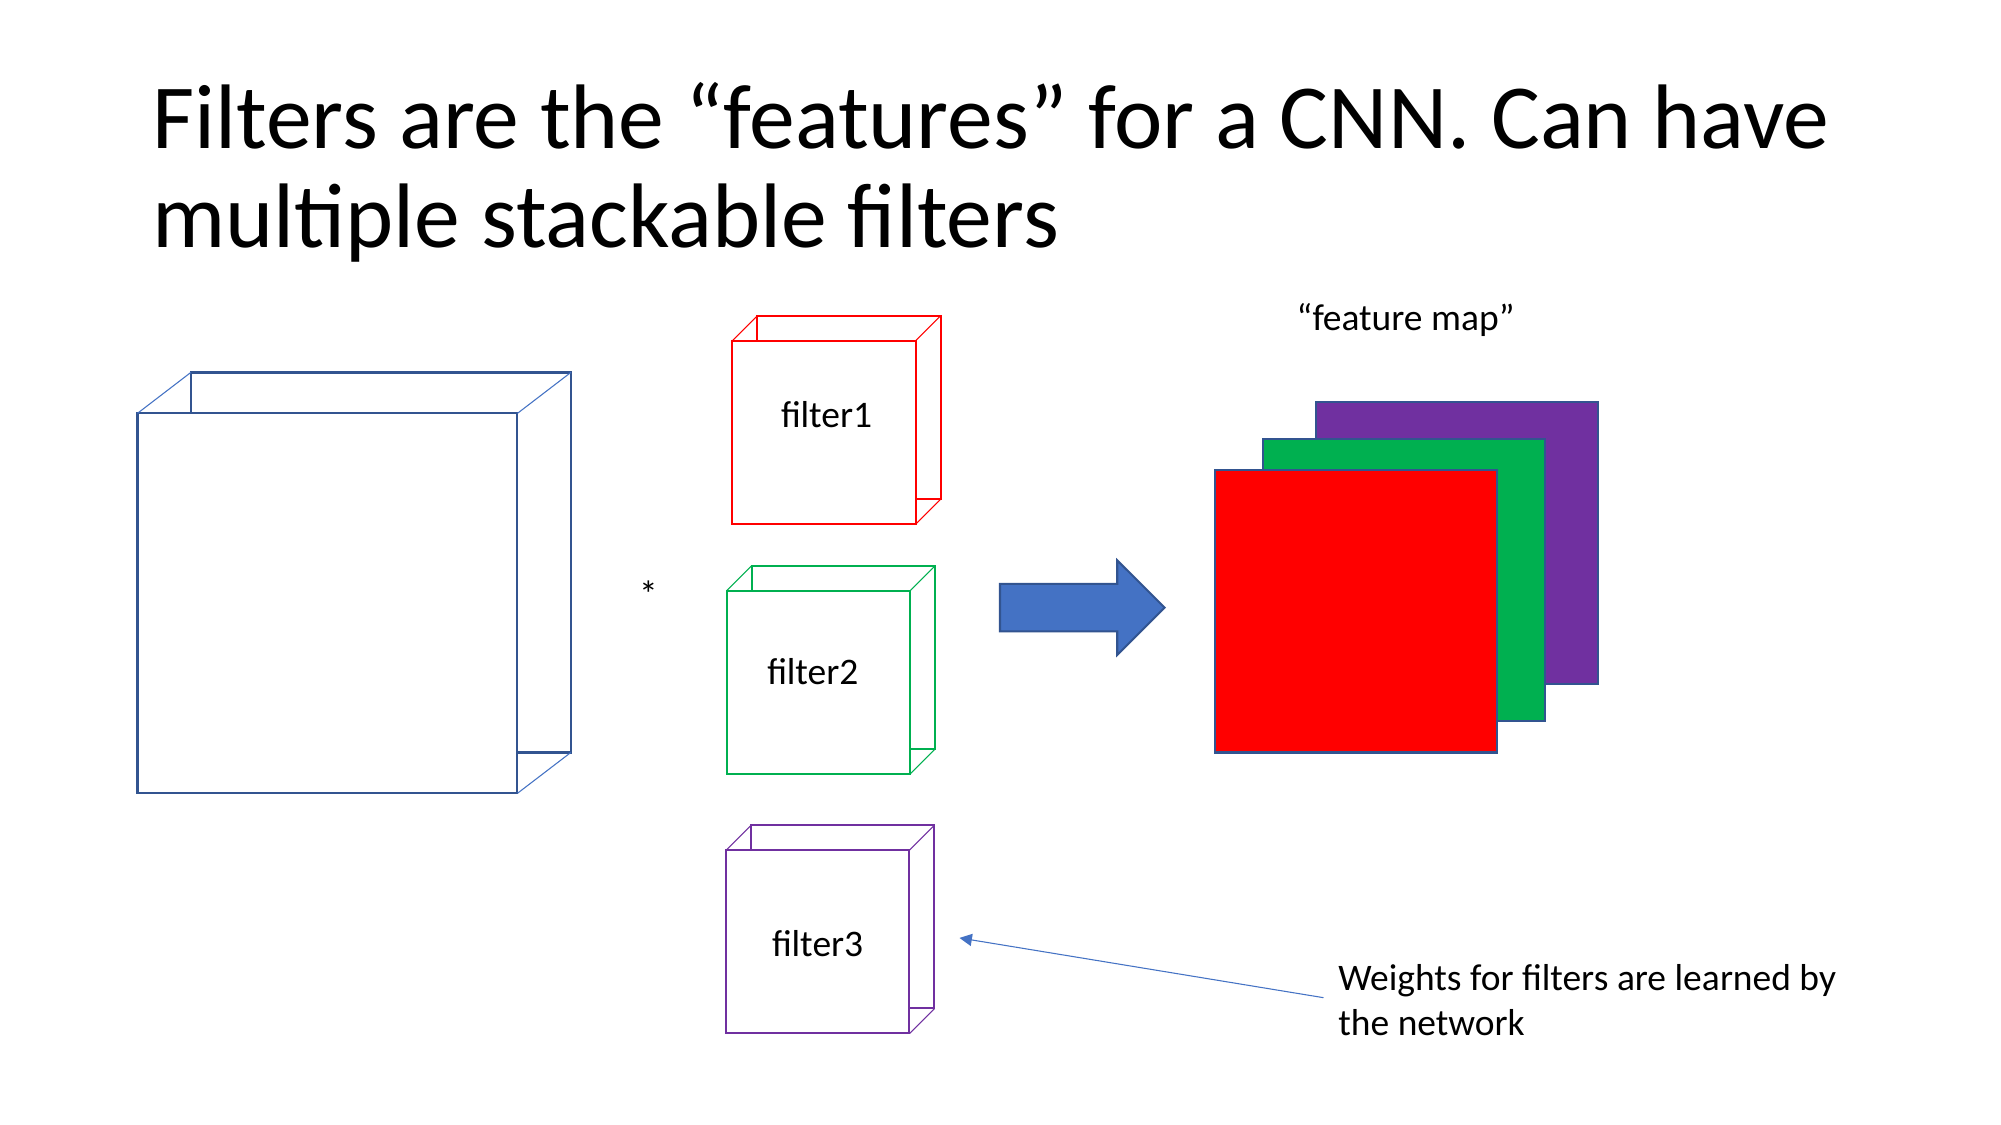

# Filters are the “features” for a CNN. Can have multiple stackable filters
“feature map”

filter1

*

filter2

filter3
Weights for filters are learned by the network